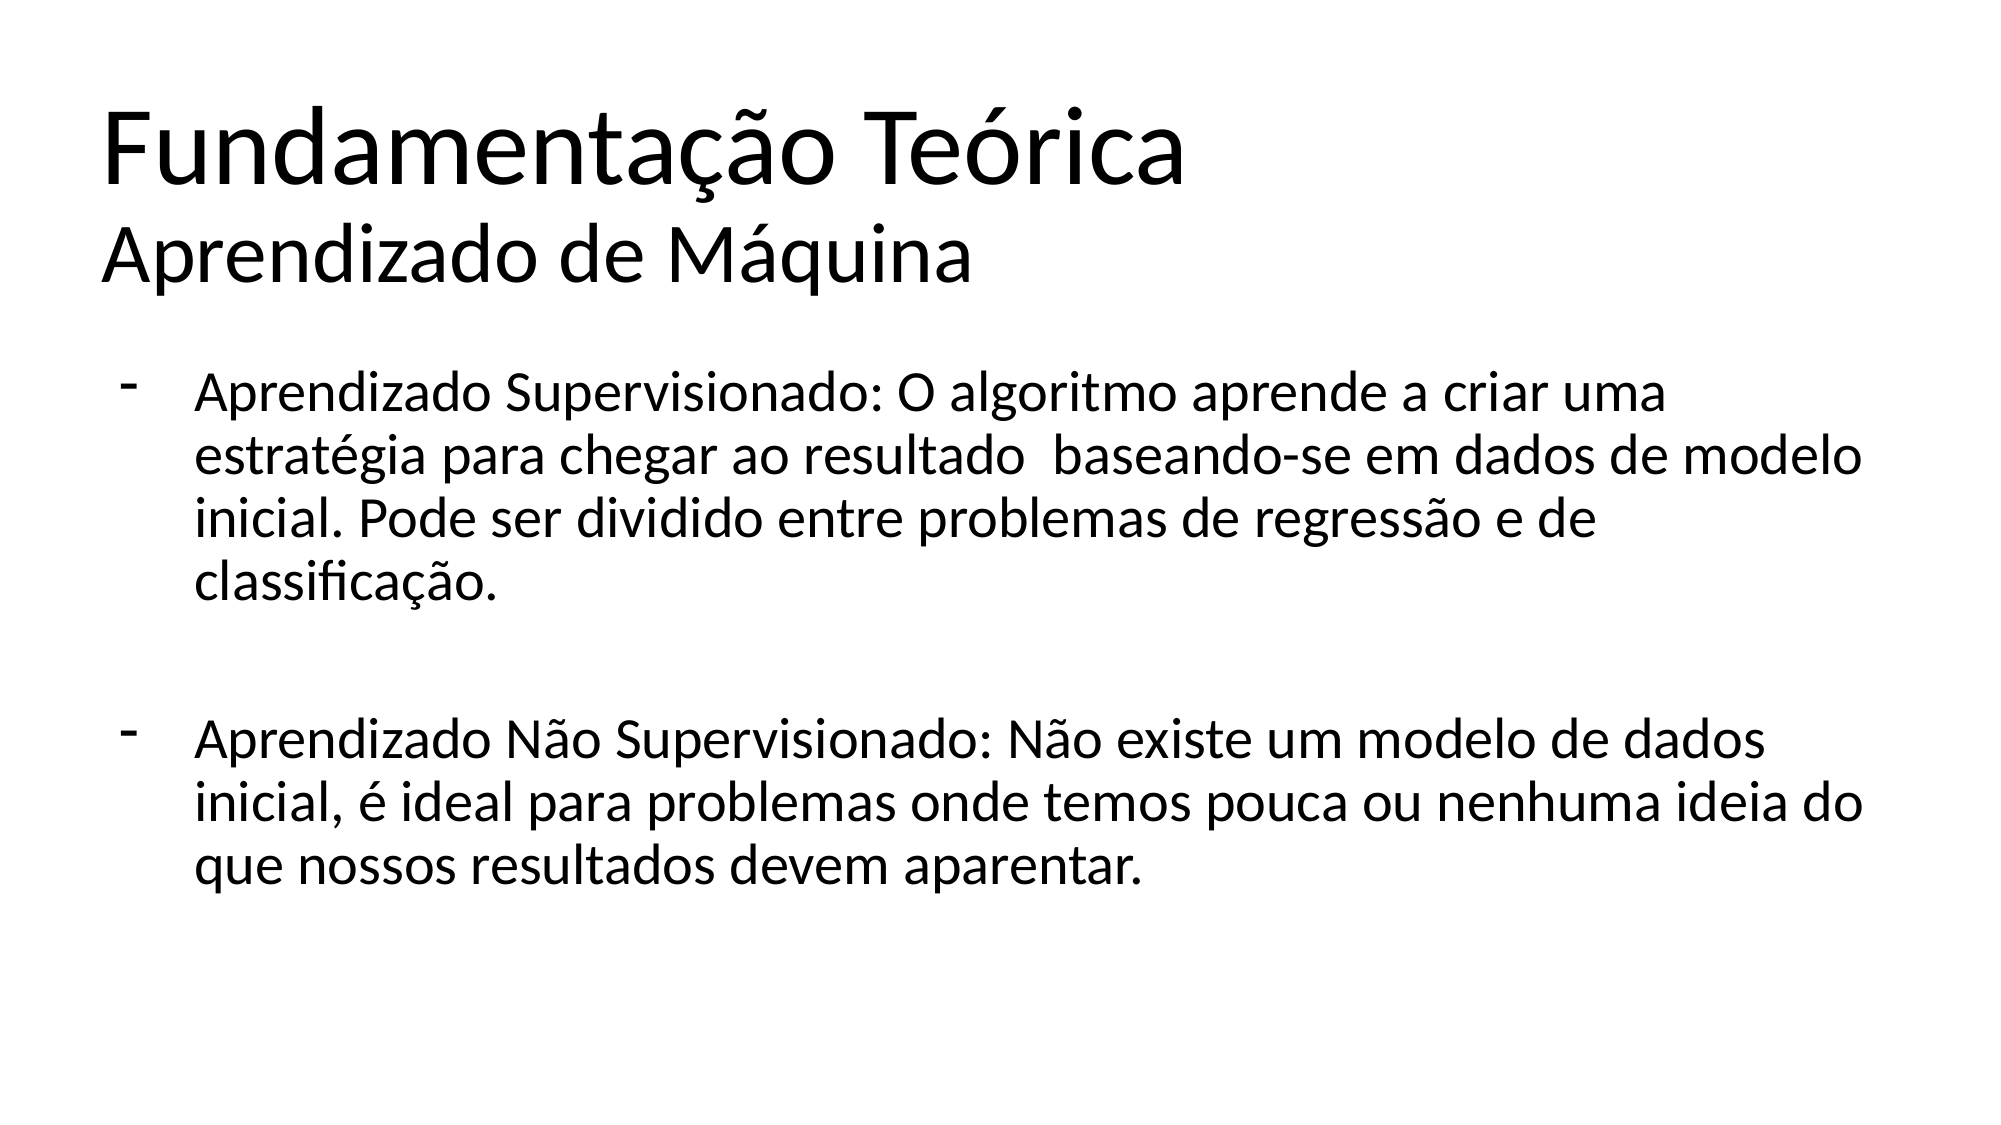

# Fundamentação Teórica Aprendizado de Máquina
Aprendizado Supervisionado: O algoritmo aprende a criar uma estratégia para chegar ao resultado  baseando-se em dados de modelo inicial. Pode ser dividido entre problemas de regressão e de classificação.

Aprendizado Não Supervisionado: Não existe um modelo de dados inicial, é ideal para problemas onde temos pouca ou nenhuma ideia do que nossos resultados devem aparentar.